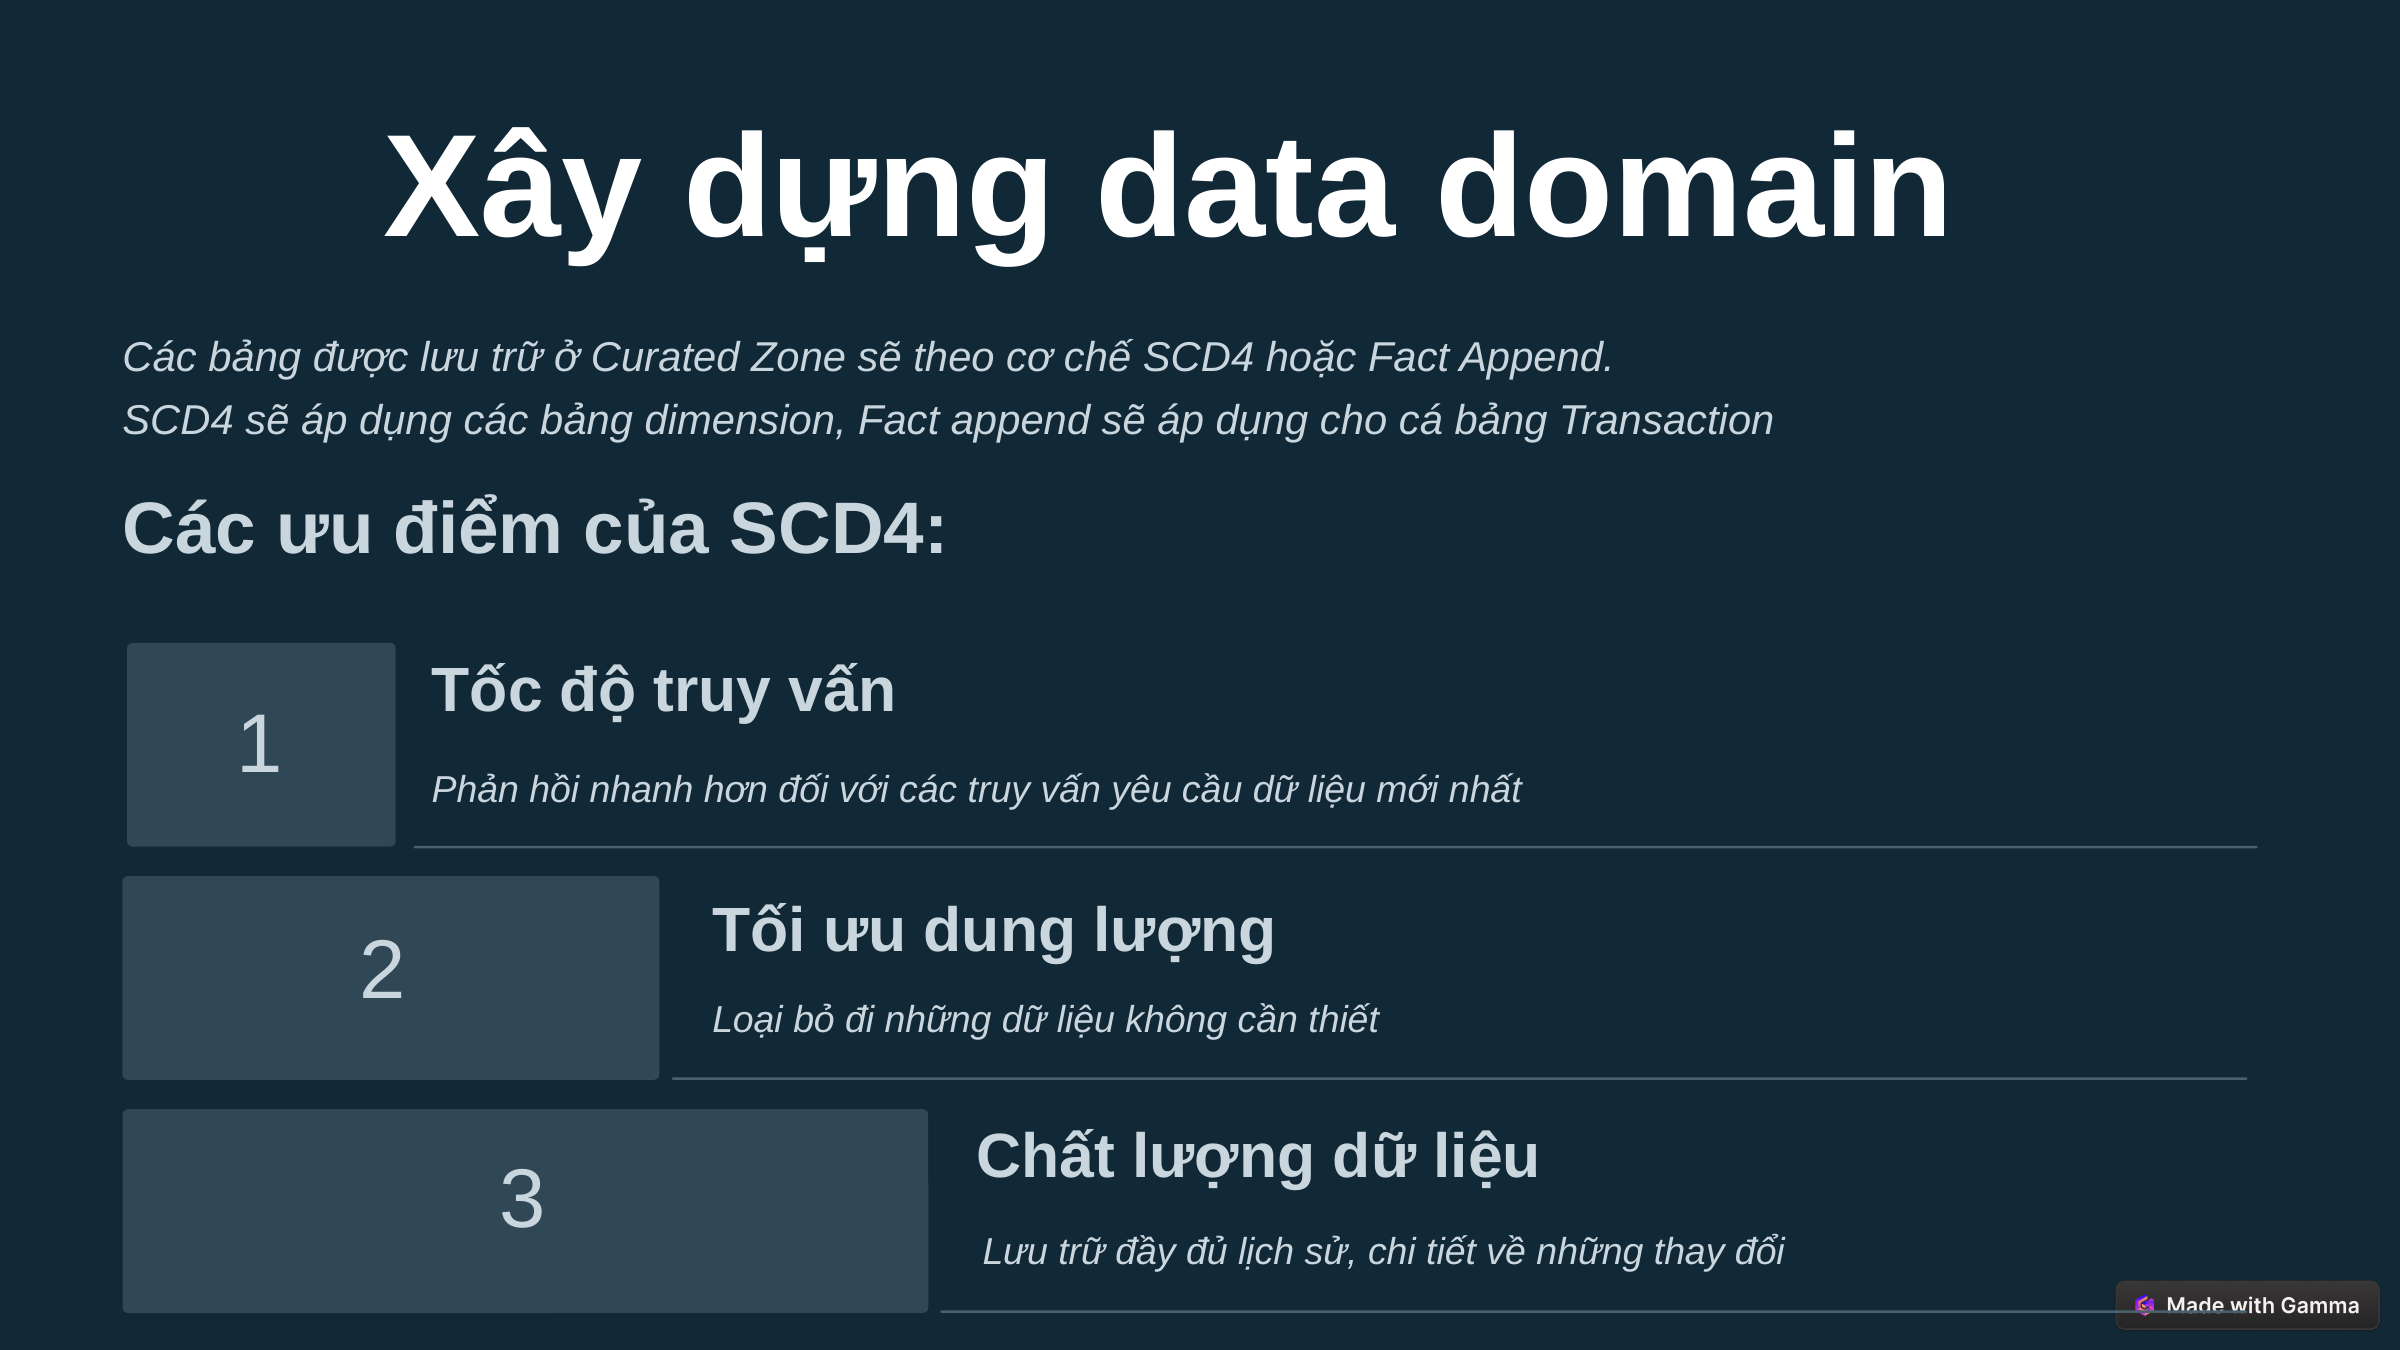

Xây dựng data domain
Các bảng được lưu trữ ở Curated Zone sẽ theo cơ chế SCD4 hoặc Fact Append.
SCD4 sẽ áp dụng các bảng dimension, Fact append sẽ áp dụng cho cá bảng Transaction

Các ưu điểm của SCD4:

Tốc độ truy vấn
1
Phản hồi nhanh hơn đối với các truy vấn yêu cầu dữ liệu mới nhất

Tối ưu dung lượng
2
Loại bỏ đi những dữ liệu không cần thiết

Chất lượng dữ liệu
3
Lưu trữ đầy đủ lịch sử, chi tiết về những thay đổi